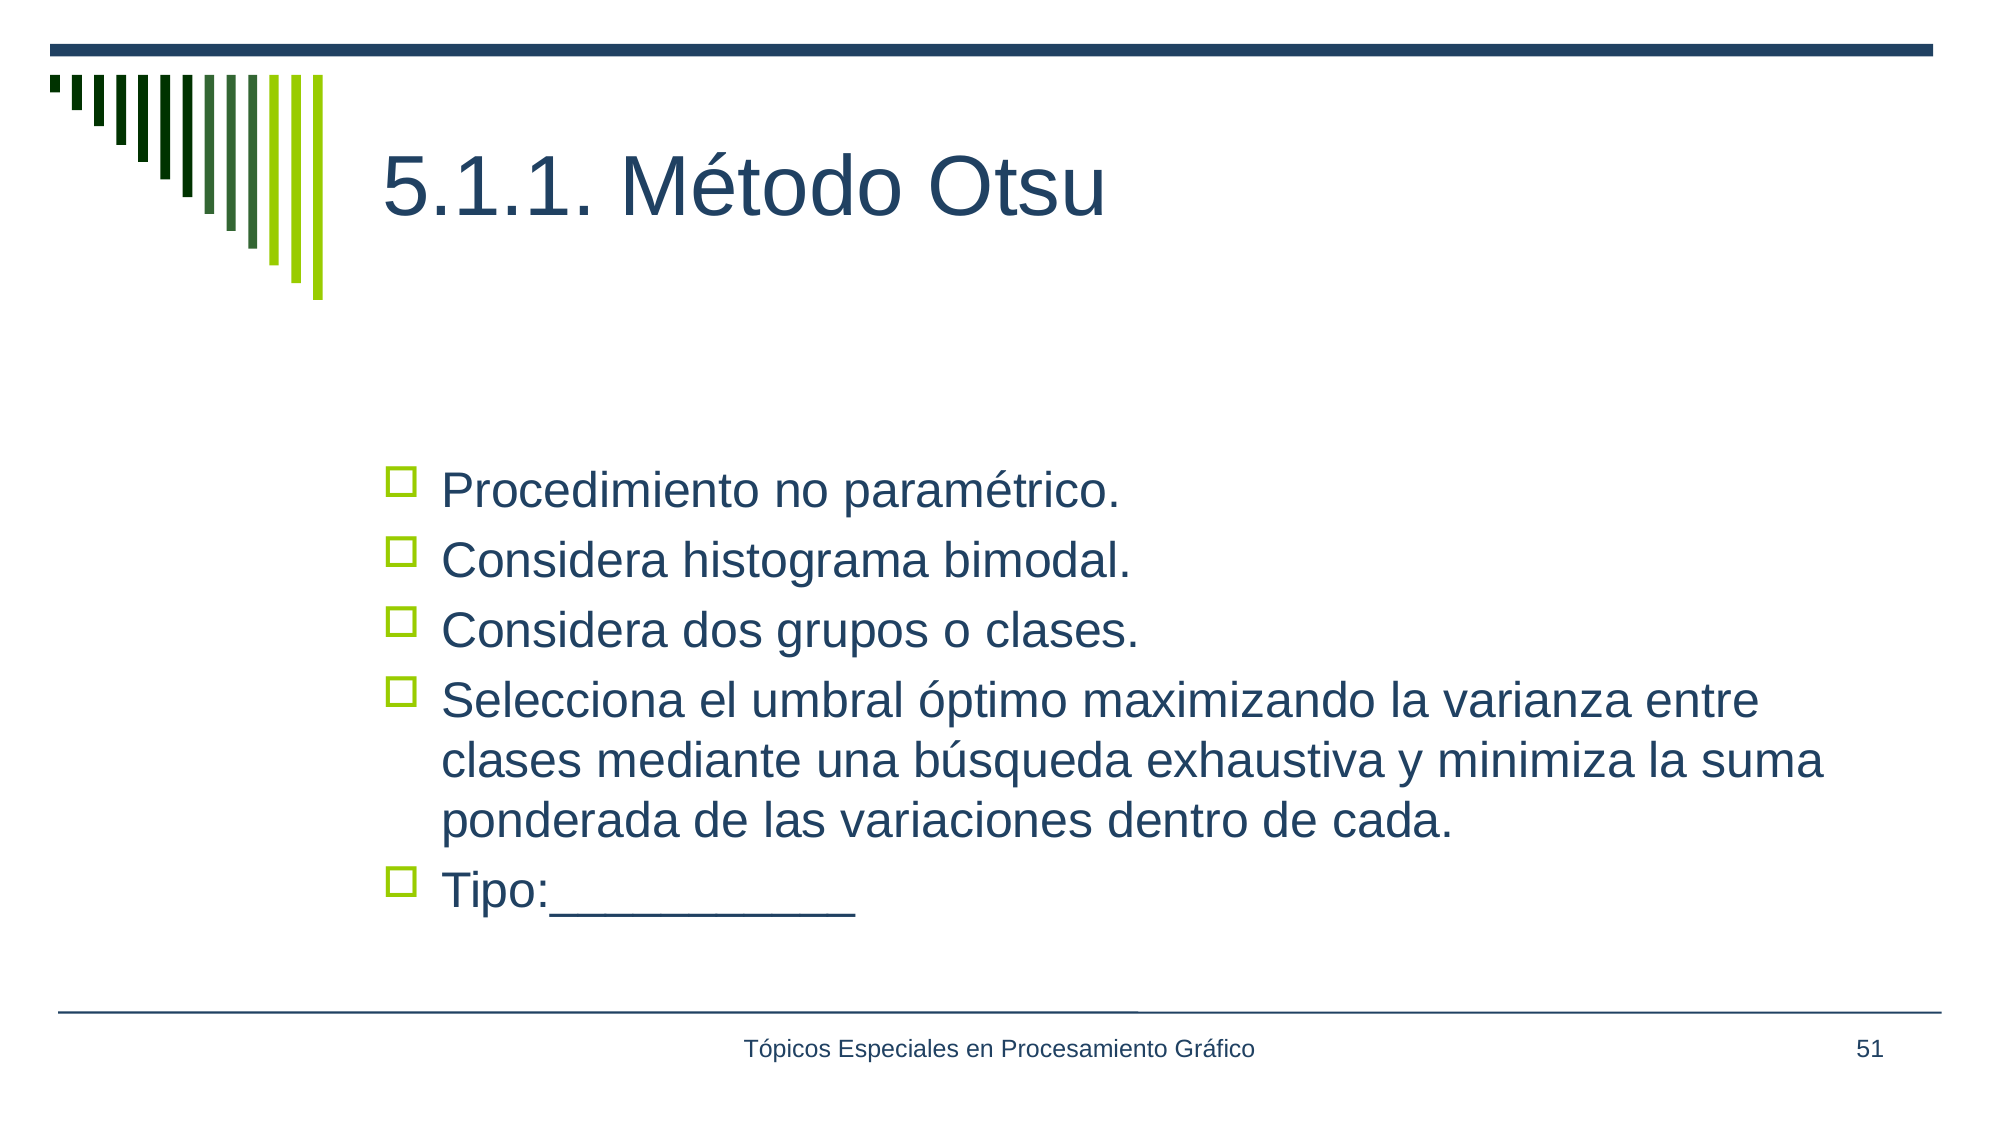

# 5.1.1. Método Otsu
Procedimiento no paramétrico.
Considera histograma bimodal.
Considera dos grupos o clases.
Selecciona el umbral óptimo maximizando la varianza entre clases mediante una búsqueda exhaustiva y minimiza la suma ponderada de las variaciones dentro de cada.
Tipo:___________
Tópicos Especiales en Procesamiento Gráfico
51